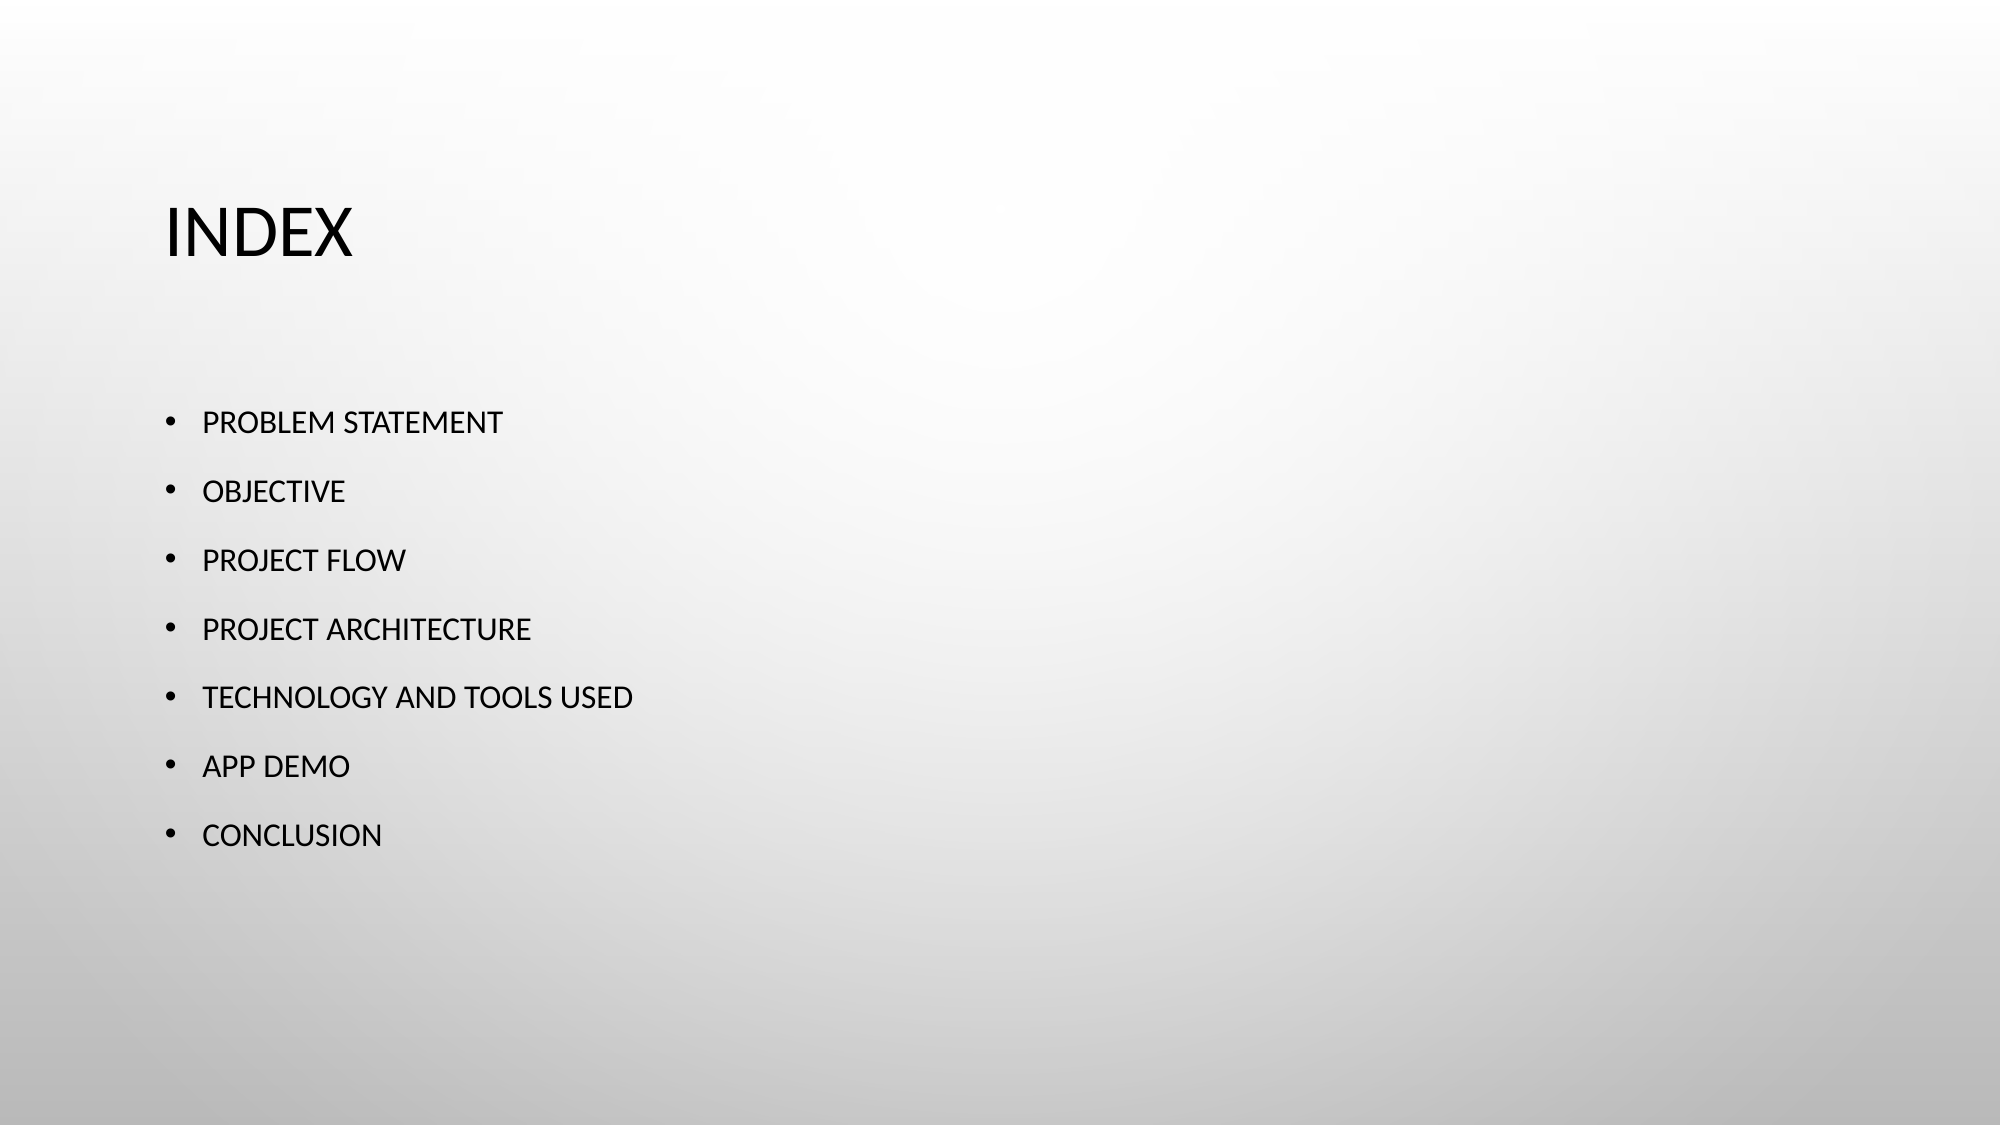

# INDEX
PROBLEM STATEMENT
OBJECTIVE
PROJECT FLOW
PROJECT ARCHITECTURE
TECHNOLOGY AND TOOLS USED
APP DEMO
CONCLUSION